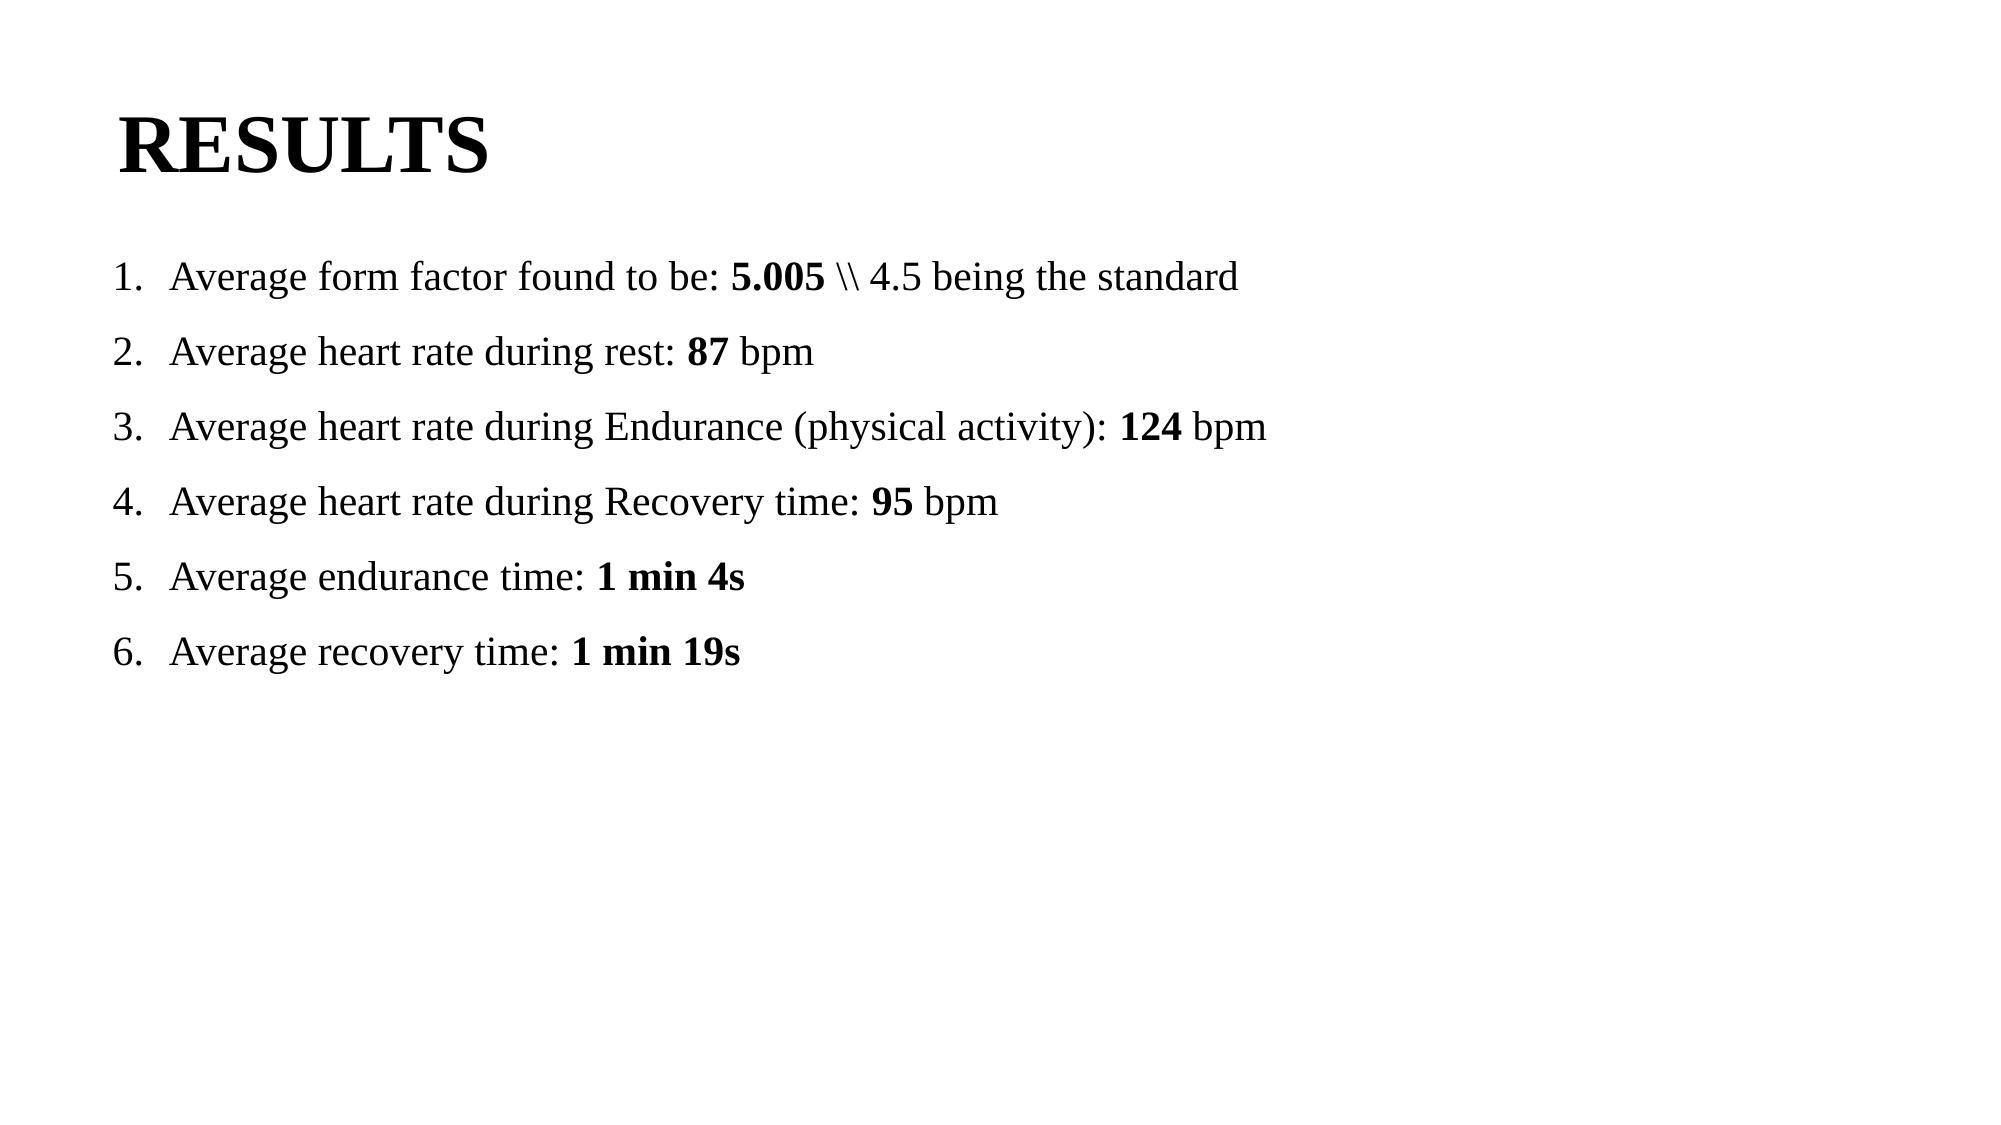

RESULTS

Average form factor found to be: 5.005 \\ 4.5 being the standard
Average heart rate during rest: 87 bpm
Average heart rate during Endurance (physical activity): 124 bpm
Average heart rate during Recovery time: 95 bpm
Average endurance time: 1 min 4s
Average recovery time: 1 min 19s